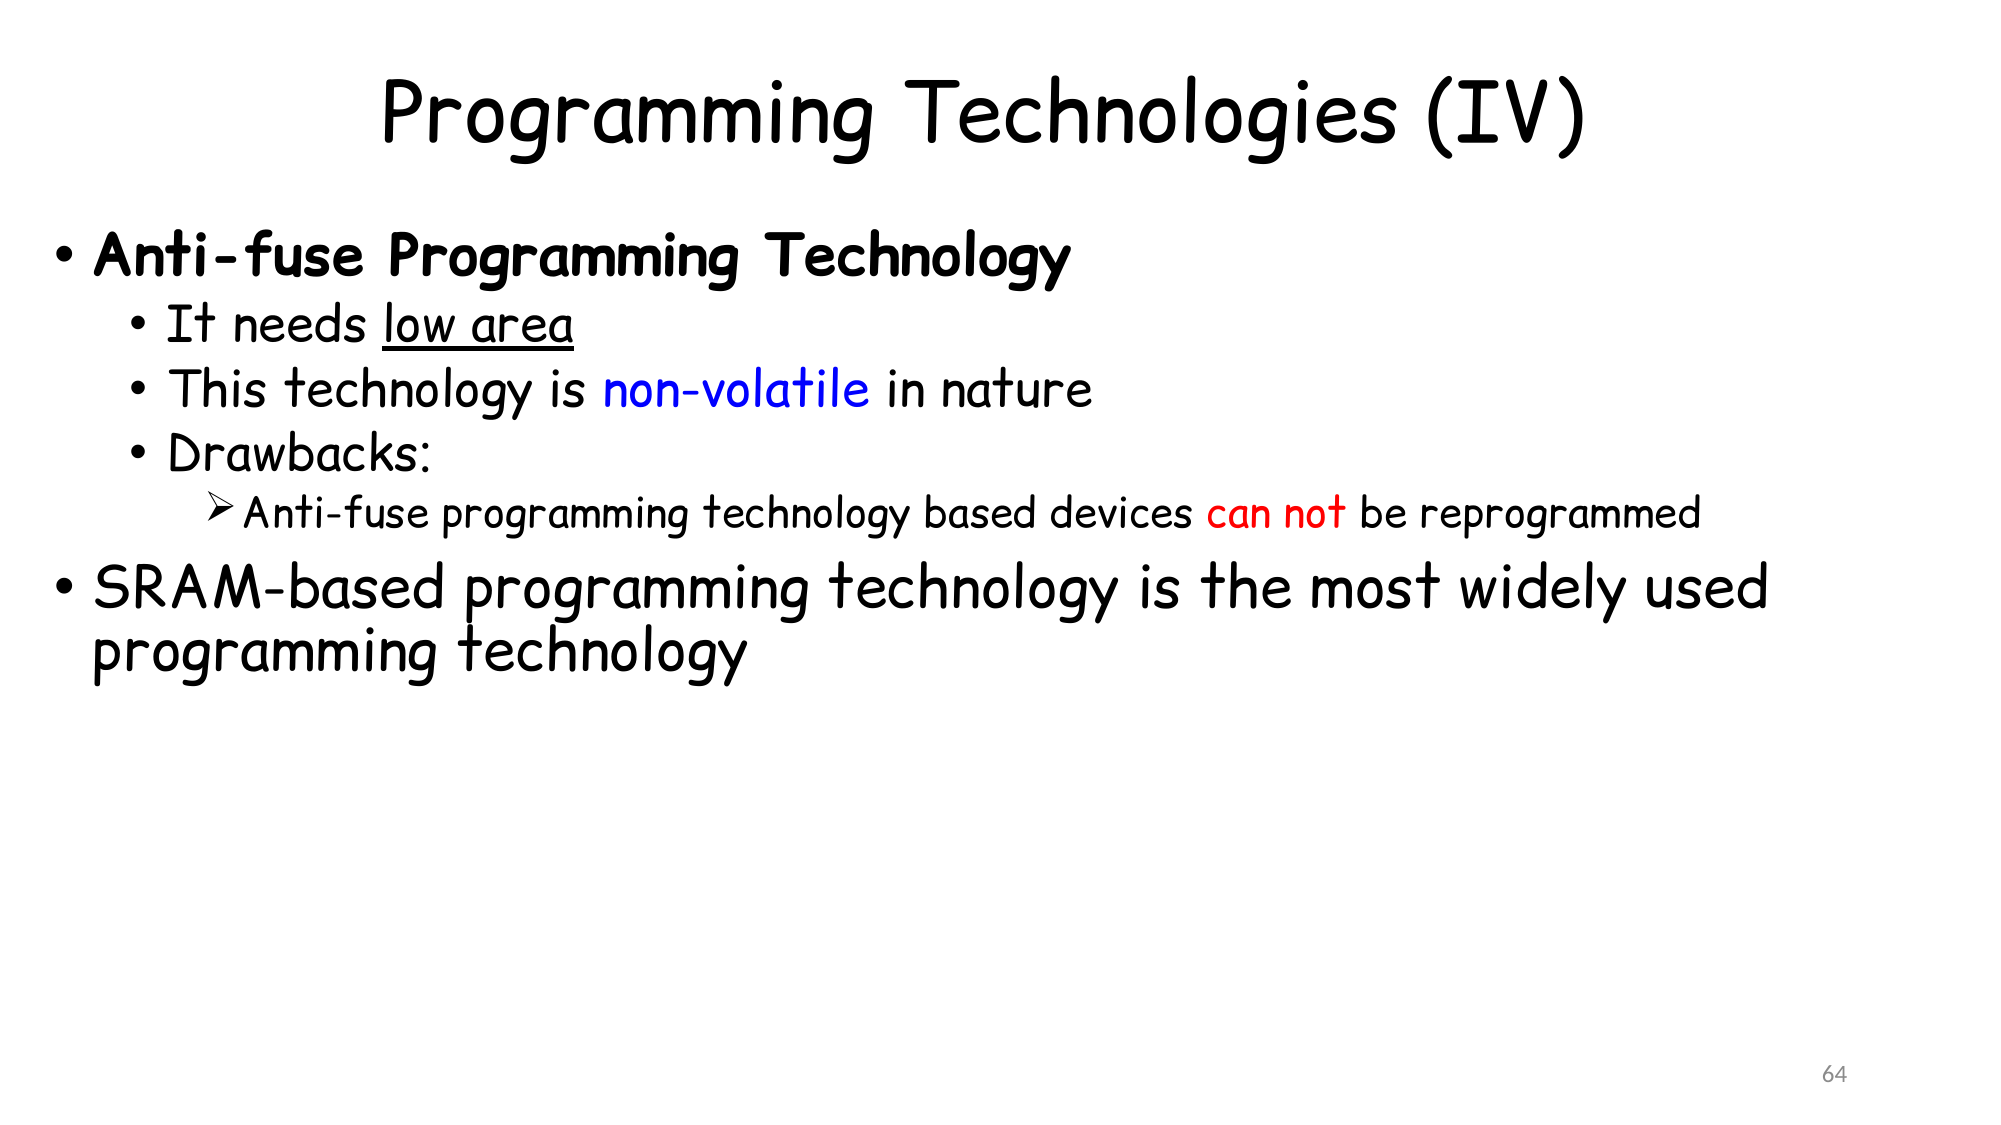

# Programming Technologies (IV)
Anti-fuse Programming Technology
It needs low area
This technology is non-volatile in nature
Drawbacks:
Anti-fuse programming technology based devices can not be reprogrammed
SRAM-based programming technology is the most widely used programming technology
64